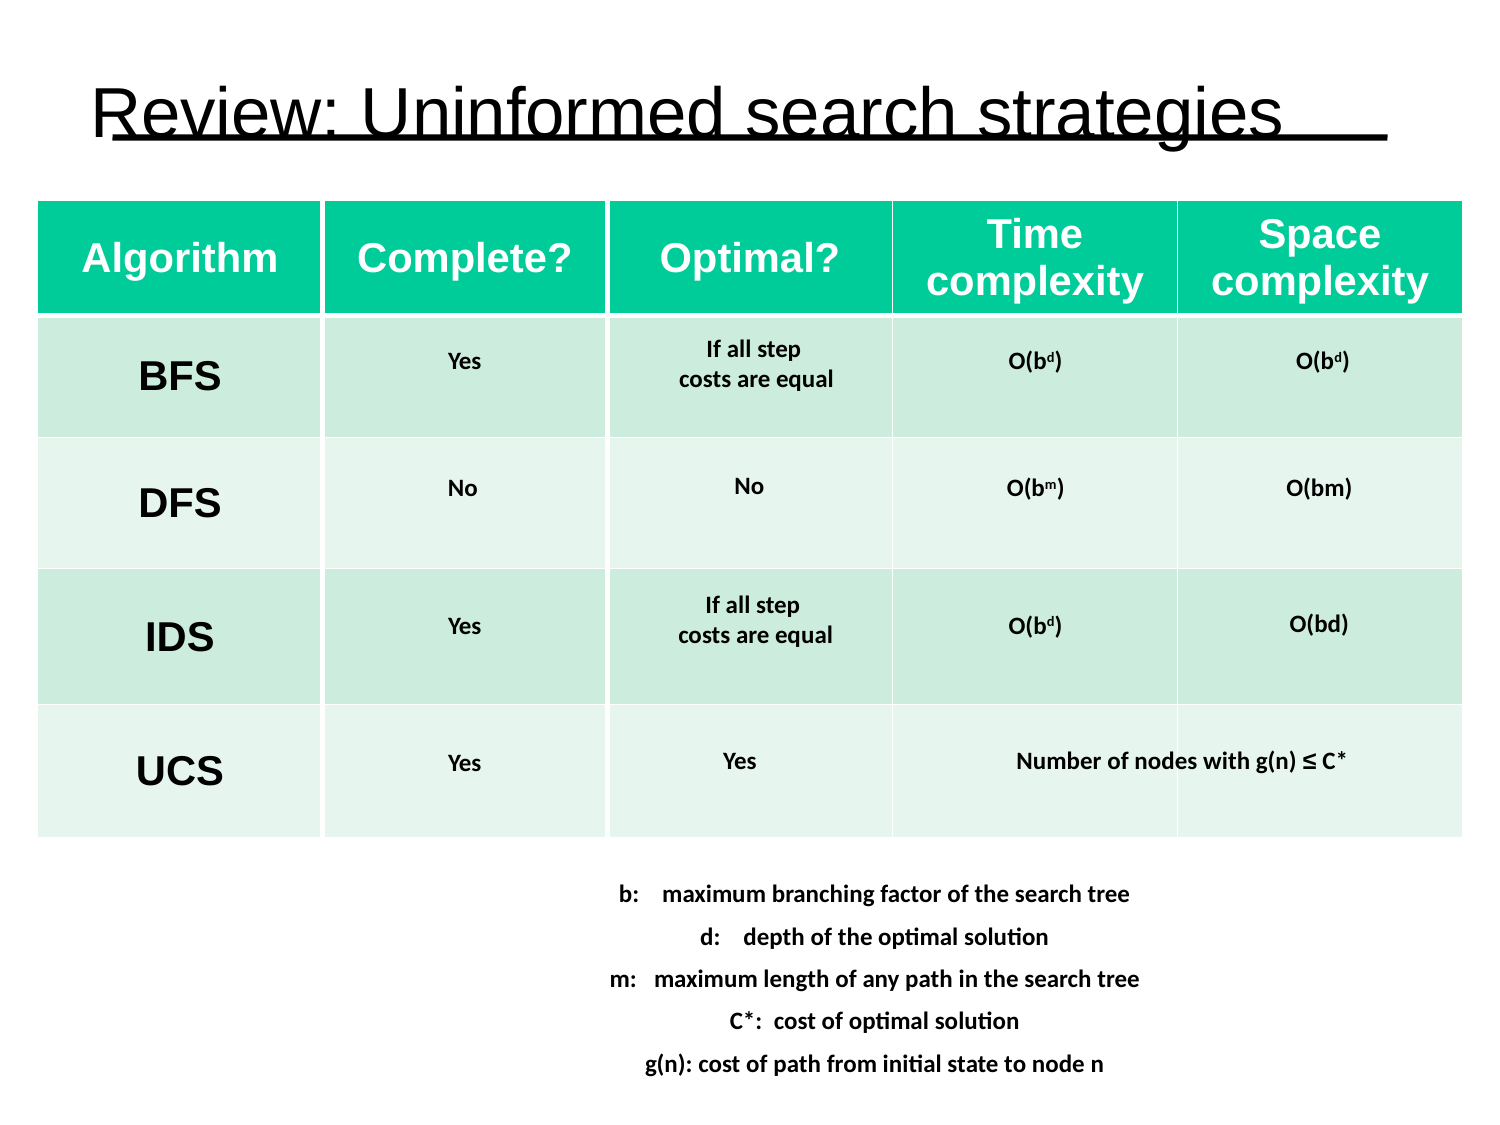

# Review: Uninformed search strategies
| Algorithm | Complete? | Optimal? | Time complexity | Space complexity |
| --- | --- | --- | --- | --- |
| BFS |  |  |  |  |
| DFS |  |  |  |  |
| IDS |  |  |  |  |
| UCS |  |  |  |  |
If all step
costs are equal
Yes
O(bd)
O(bd)
No
No
O(bm)
O(bm)
If all step
costs are equal
O(bd)
Yes
O(bd)
Yes
Number of nodes with g(n) ≤ C*
Yes
b:    maximum branching factor of the search tree
d:    depth of the optimal solution
m:   maximum length of any path in the search tree
C*:  cost of optimal solution
g(n): cost of path from initial state to node n